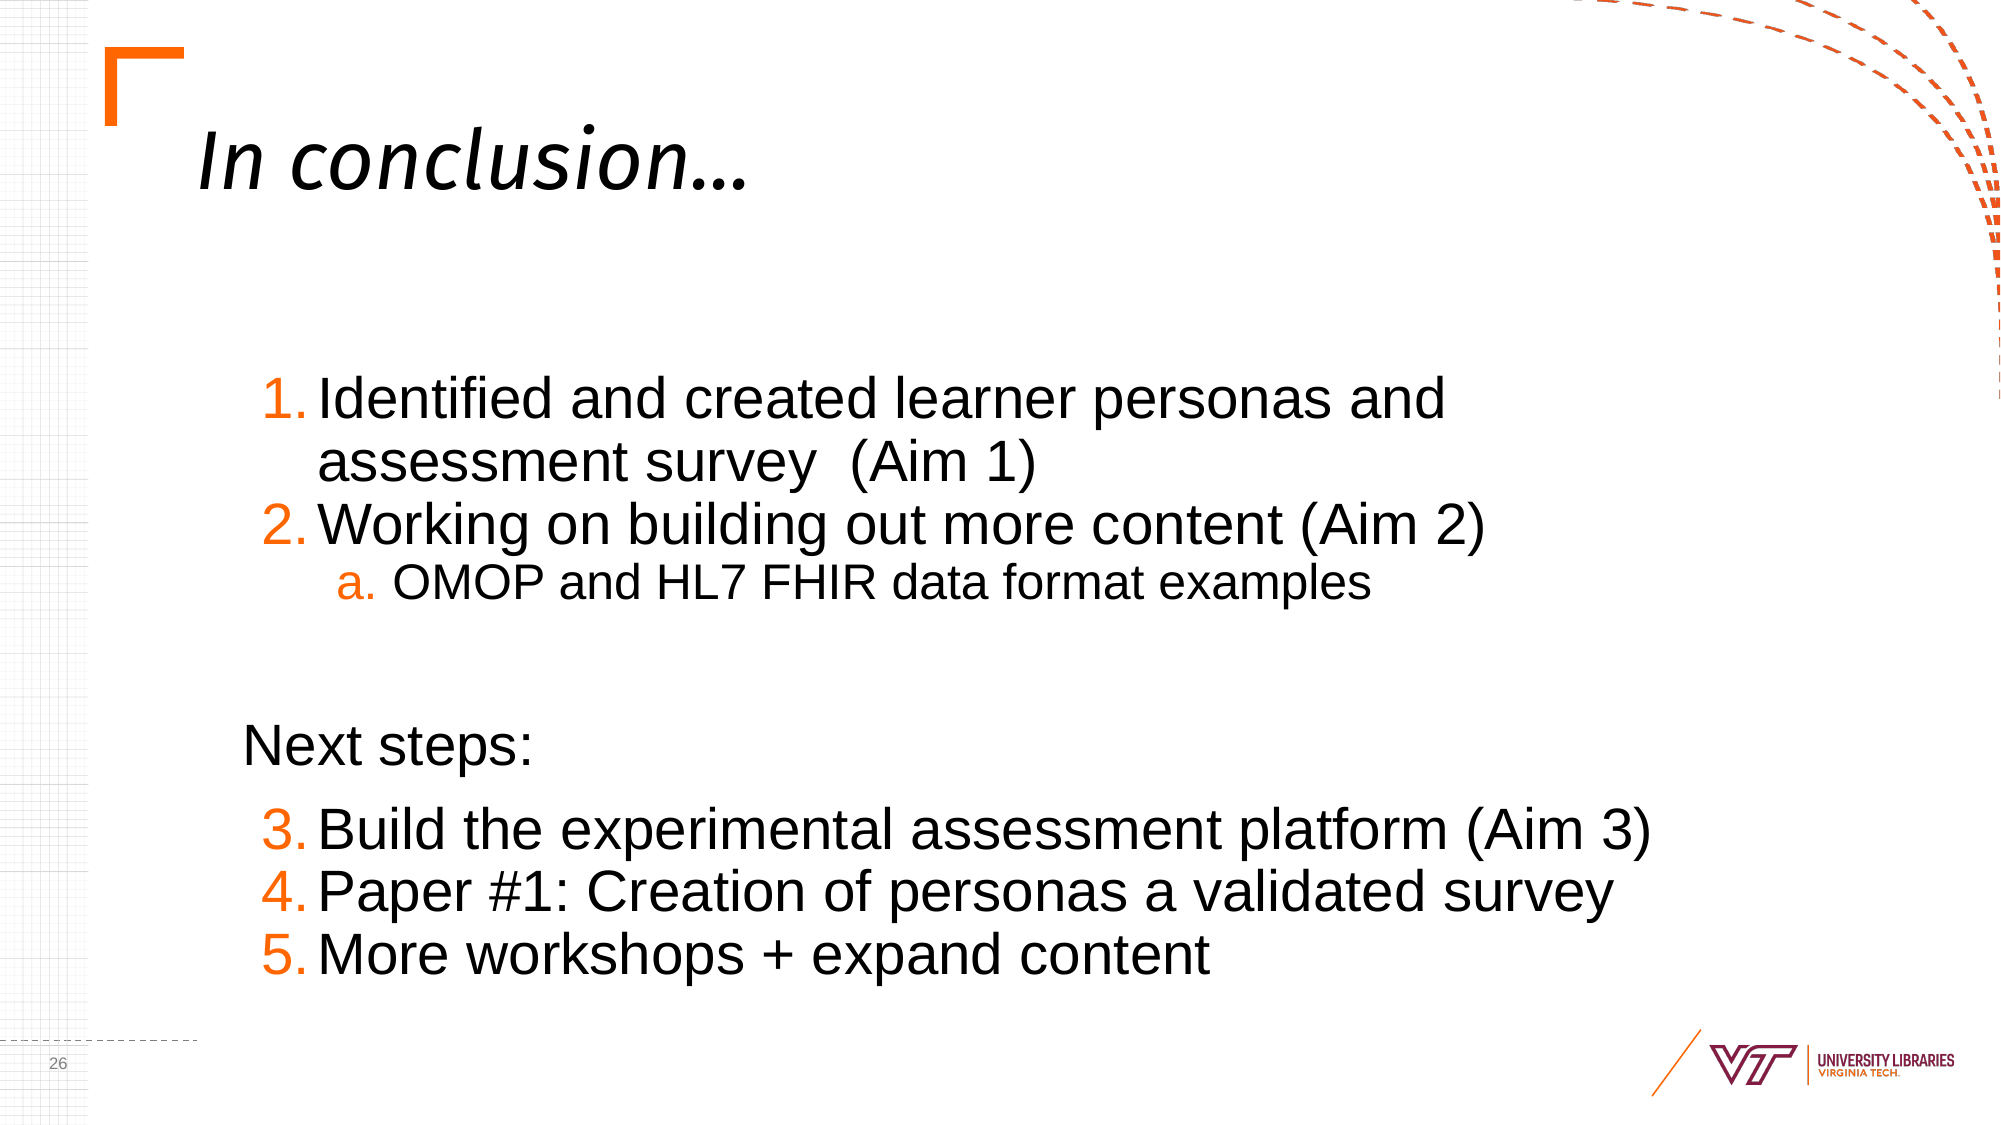

# In conclusion...
Identified and created learner personas and assessment survey  (Aim 1)
Working on building out more content (Aim 2)
OMOP and HL7 FHIR data format examples

Next steps:
Build the experimental assessment platform (Aim 3)
Paper #1: Creation of personas a validated survey
More workshops + expand content
26